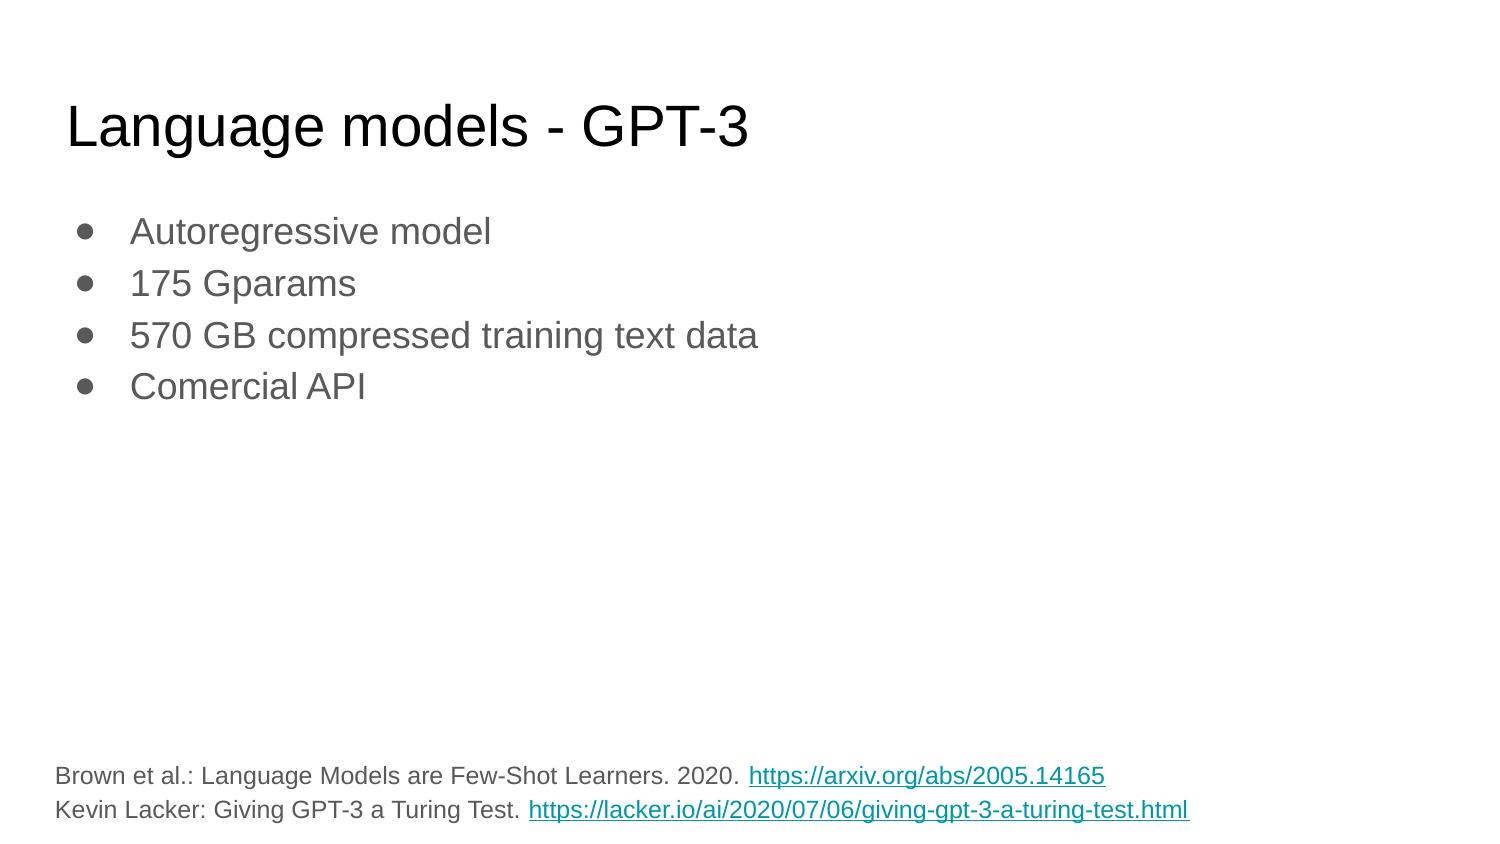

# Language models - GPT-3
Autoregressive model
175 Gparams
570 GB compressed training text data
Comercial API

Brown et al.: Language Models are Few-Shot Learners. 2020. https://arxiv.org/abs/2005.14165
Kevin Lacker: Giving GPT-3 a Turing Test. https://lacker.io/ai/2020/07/06/giving-gpt-3-a-turing-test.html